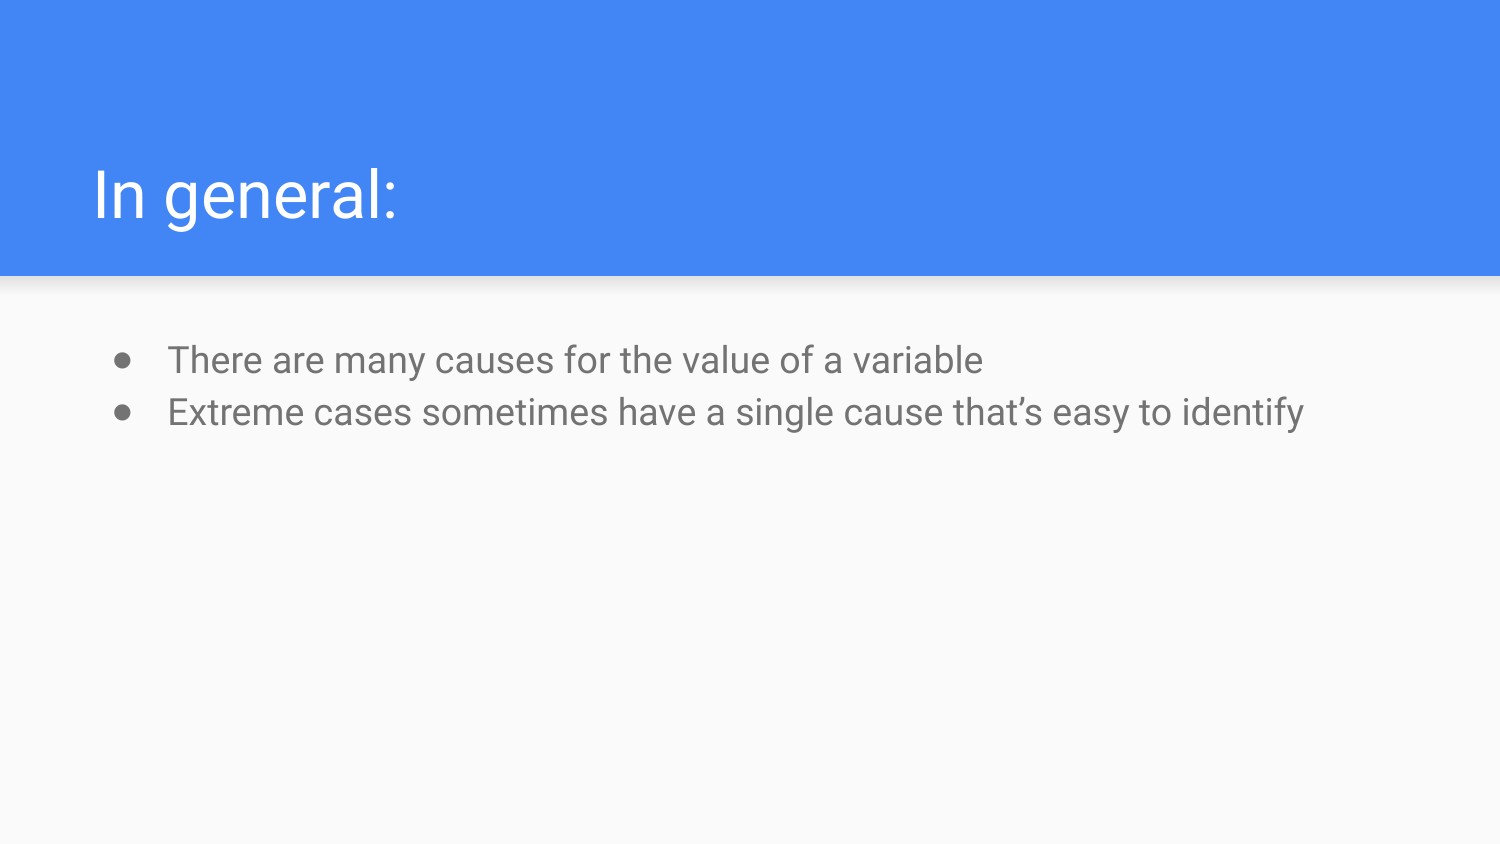

# In general:
There are many causes for the value of a variable
Extreme cases sometimes have a single cause that’s easy to identify